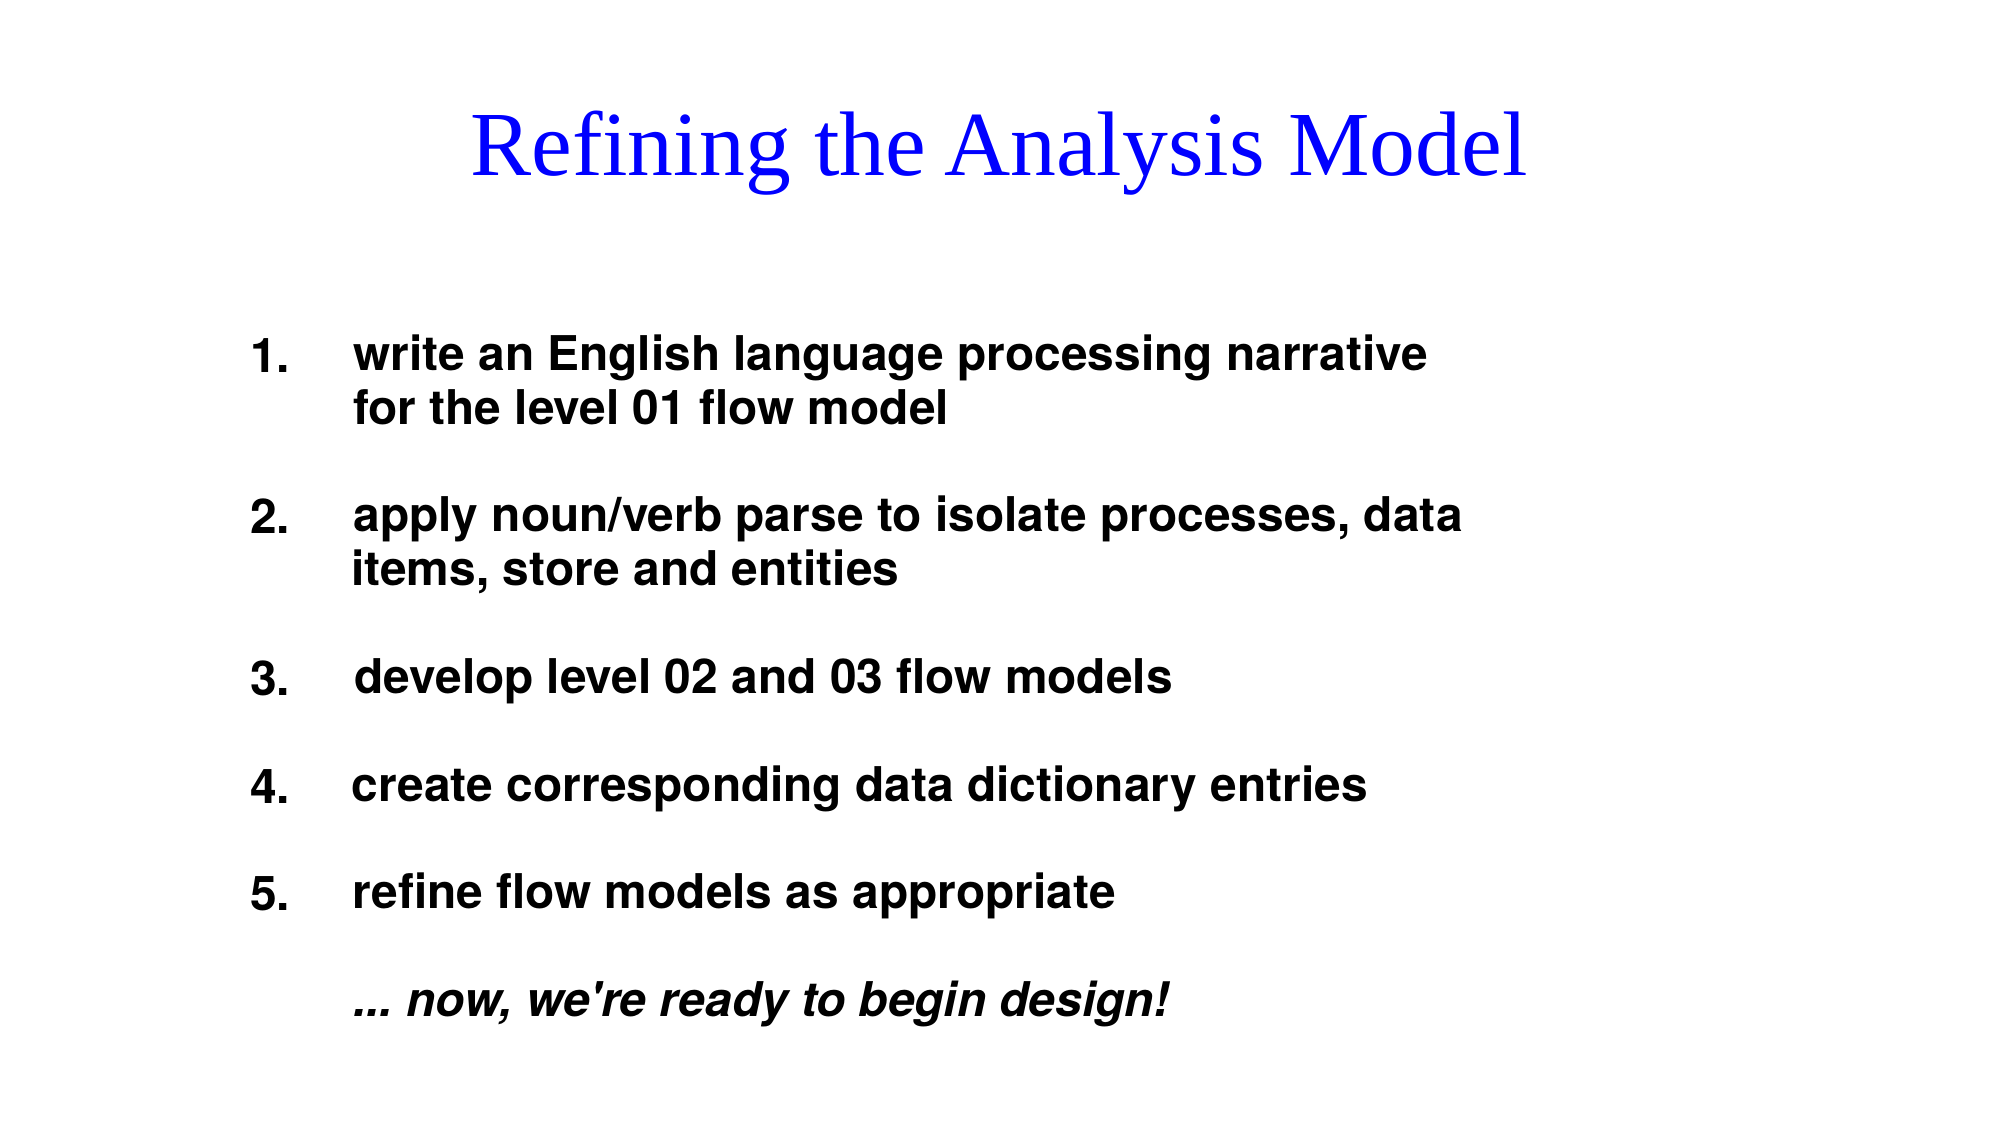

# Refining the Analysis Model

write an English language processing narrative
1.
for the level 01 flow model

apply noun/verb parse to isolate processes, data
2.
items, store and entities

develop level 02 and 03 flow models
3.

create corresponding data dictionary entries
4.

refine flow models as appropriate
5.
... now, we're ready to begin design!